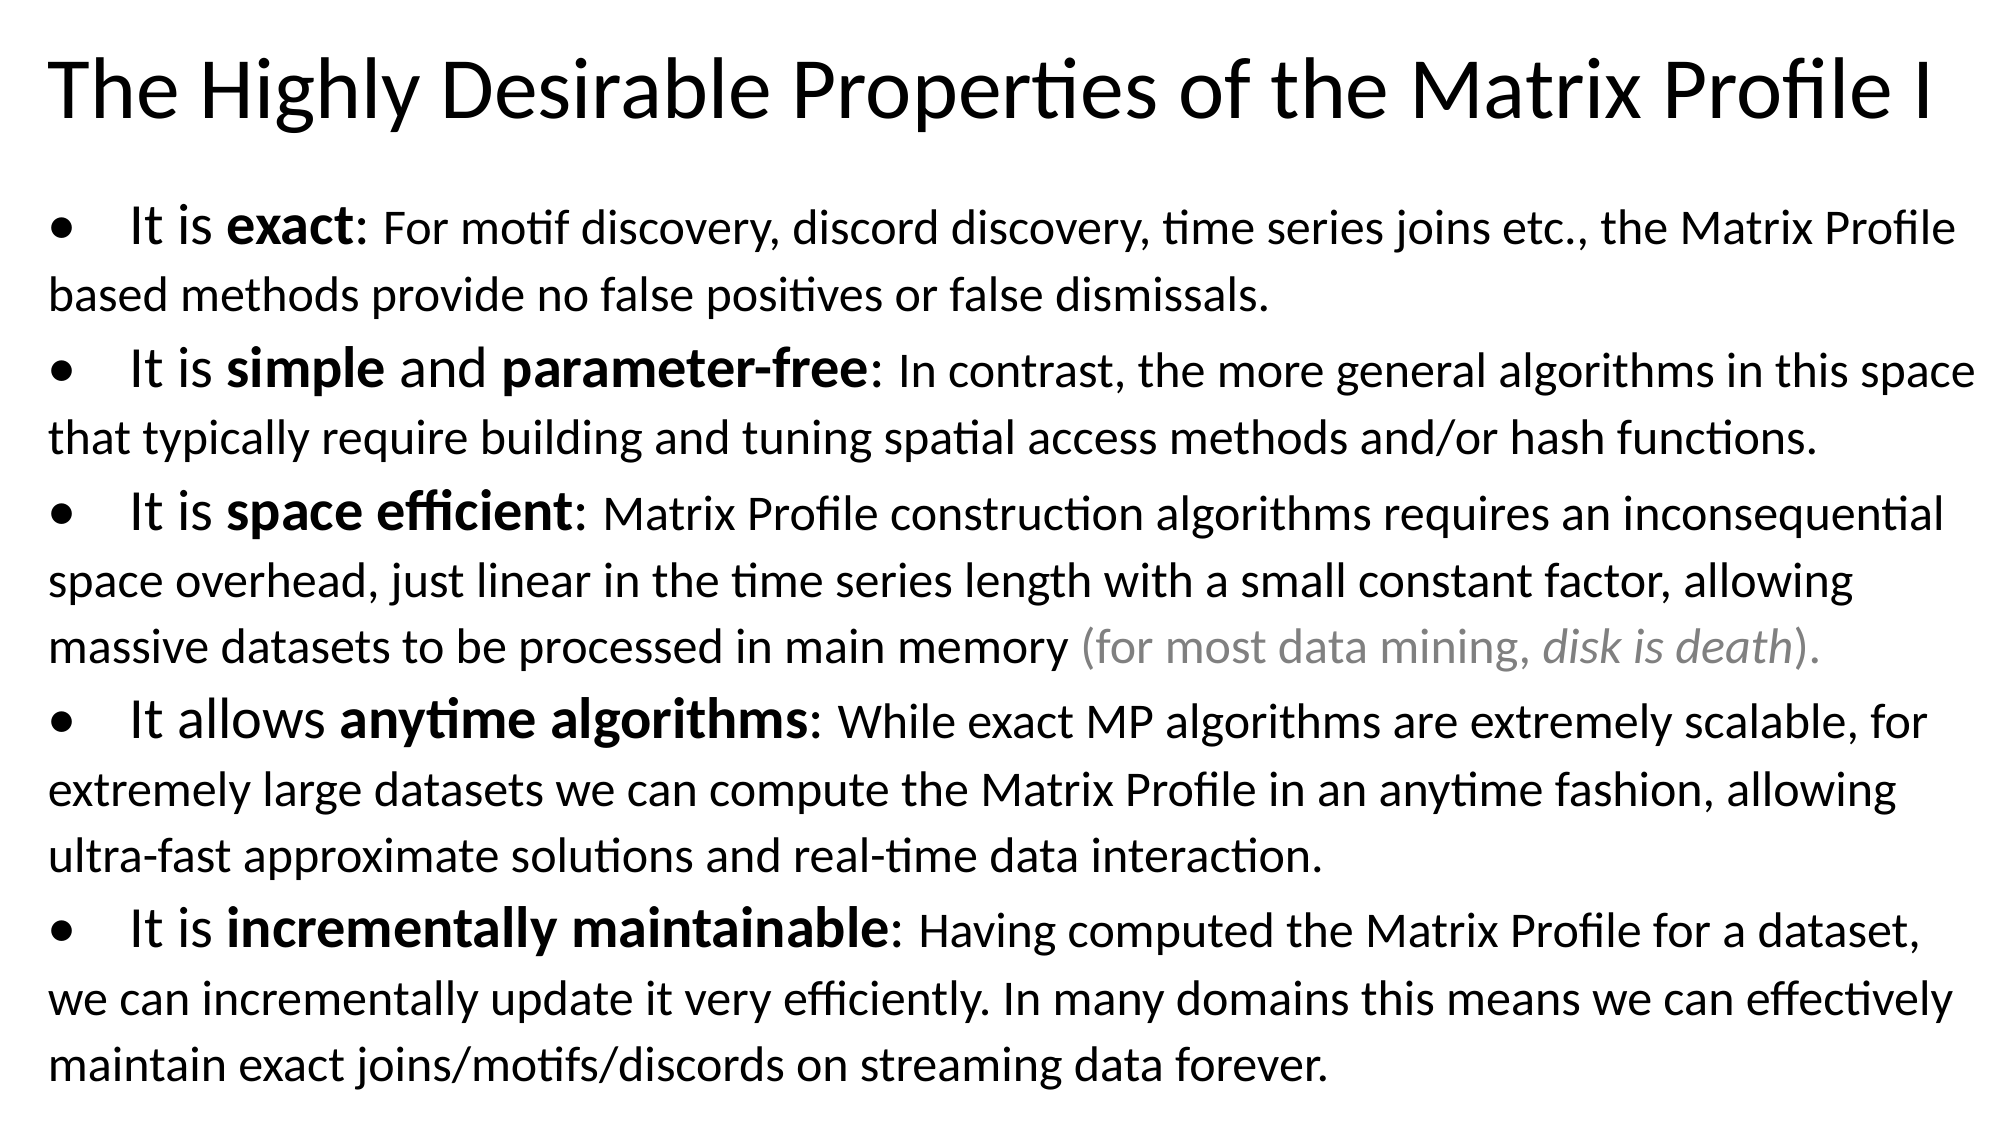

# The Highly Desirable Properties of the Matrix Profile I
•    It is exact: For motif discovery, discord discovery, time series joins etc., the Matrix Profile based methods provide no false positives or false dismissals. 
•    It is simple and parameter-free: In contrast, the more general algorithms in this space that typically require building and tuning spatial access methods and/or hash functions.
•    It is space efficient: Matrix Profile construction algorithms requires an inconsequential space overhead, just linear in the time series length with a small constant factor, allowing massive datasets to be processed in main memory (for most data mining, disk is death).
•    It allows anytime algorithms: While exact MP algorithms are extremely scalable, for extremely large datasets we can compute the Matrix Profile in an anytime fashion, allowing ultra-fast approximate solutions and real-time data interaction.
•    It is incrementally maintainable: Having computed the Matrix Profile for a dataset, we can incrementally update it very efficiently. In many domains this means we can effectively maintain exact joins/motifs/discords on streaming data forever.